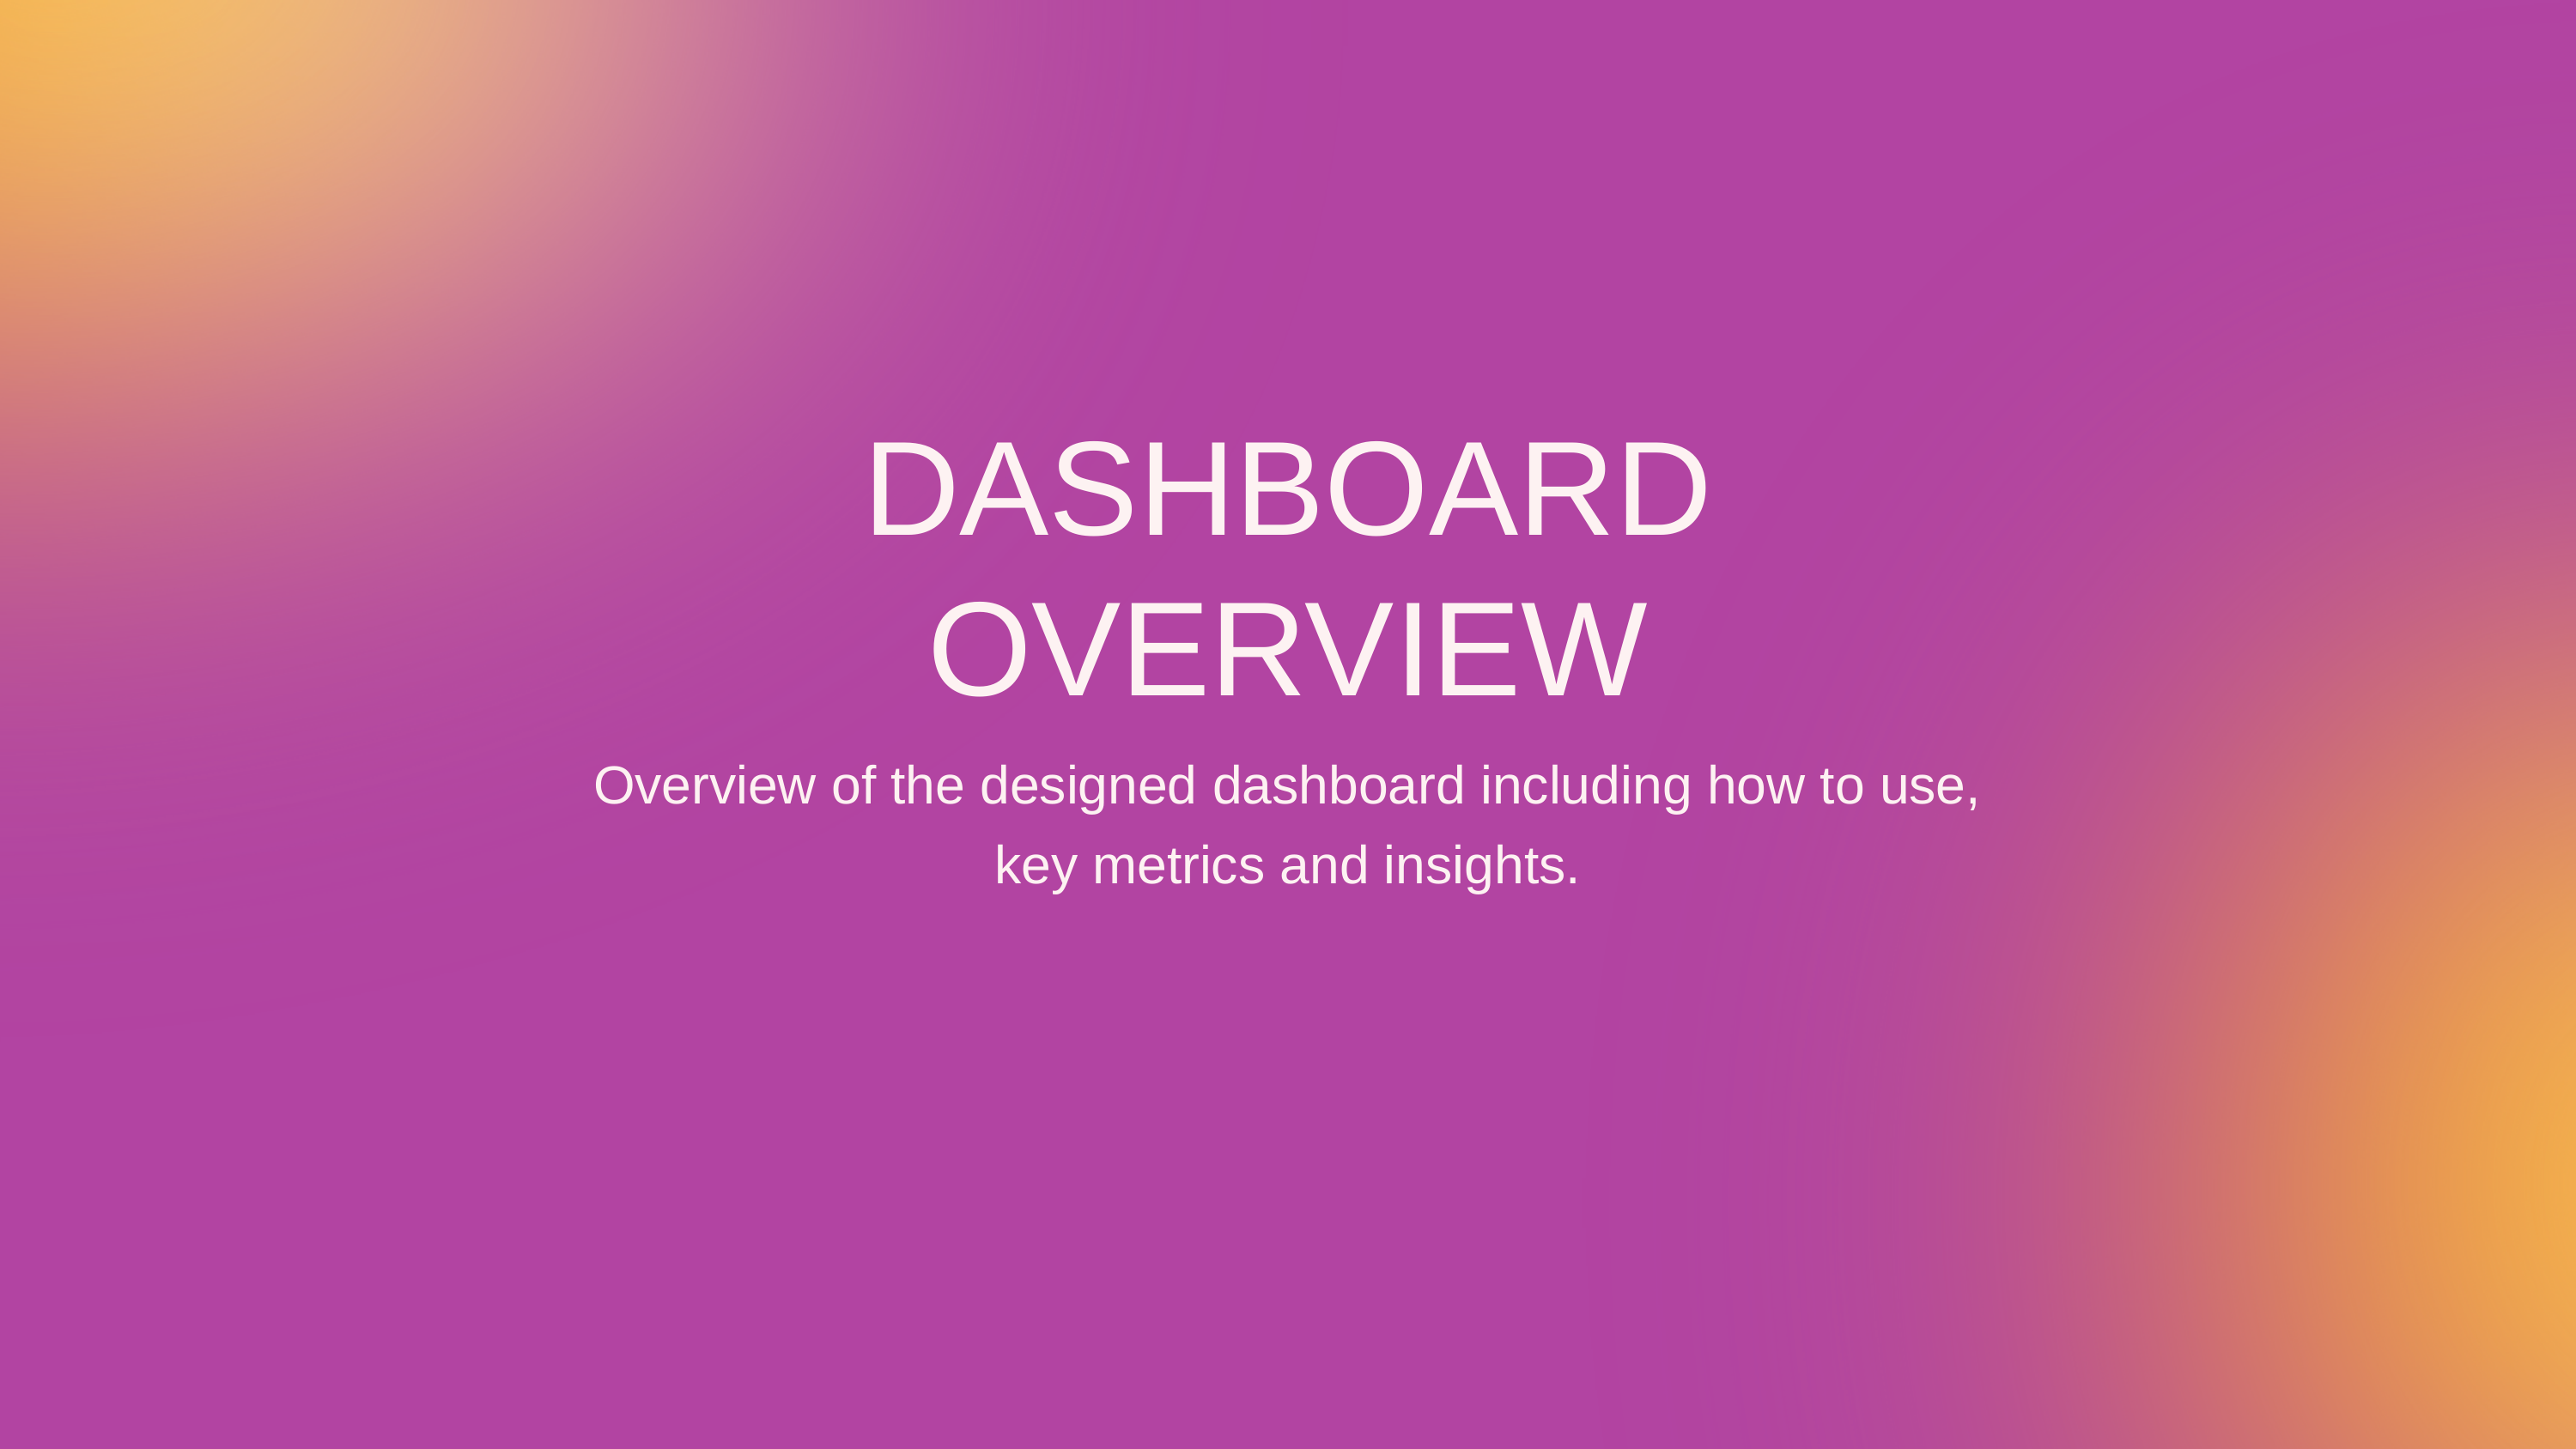

DASHBOARD OVERVIEW
Overview of the designed dashboard including how to use, key metrics and insights.